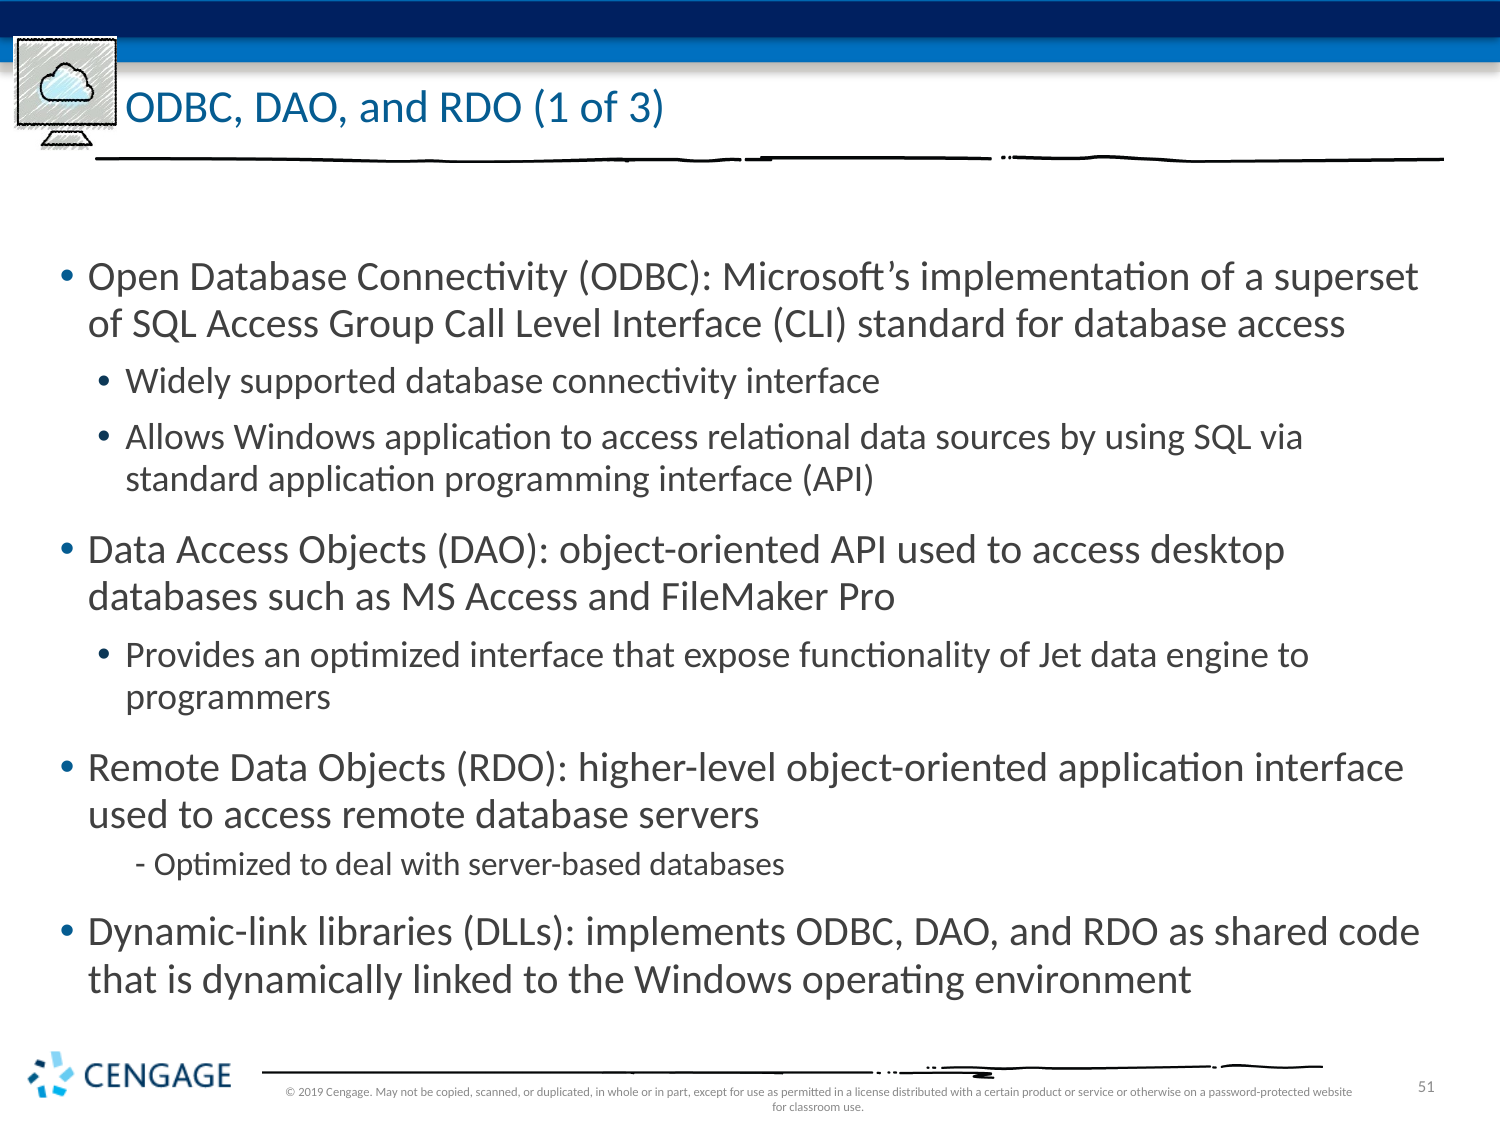

# ODBC, DAO, and RDO (1 of 3)
Open Database Connectivity (ODBC): Microsoft’s implementation of a superset of SQL Access Group Call Level Interface (CLI) standard for database access
Widely supported database connectivity interface
Allows Windows application to access relational data sources by using SQL via standard application programming interface (API)
Data Access Objects (DAO): object-oriented API used to access desktop databases such as MS Access and FileMaker Pro
Provides an optimized interface that expose functionality of Jet data engine to programmers
Remote Data Objects (RDO): higher-level object-oriented application interface used to access remote database servers
Optimized to deal with server-based databases
Dynamic-link libraries (DLLs): implements ODBC, DAO, and RDO as shared code that is dynamically linked to the Windows operating environment

© 2019 Cengage. May not be copied, scanned, or duplicated, in whole or in part, except for use as permitted in a license distributed with a certain product or service or otherwise on a password-protected website for classroom use.